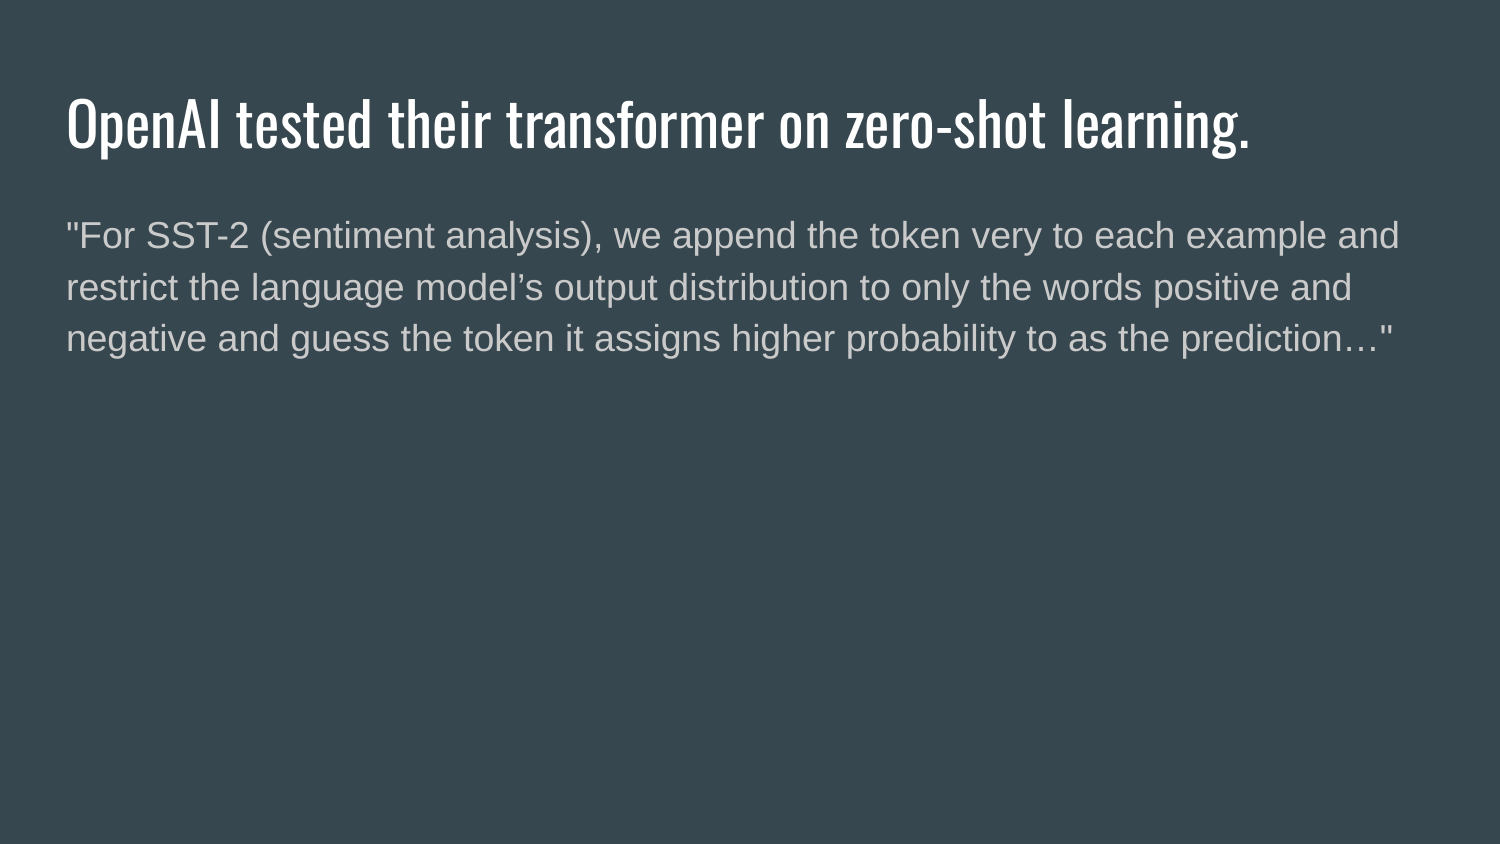

# OpenAI tested their transformer on zero-shot learning.

"For SST-2 (sentiment analysis), we append the token very to each example and restrict the language model’s output distribution to only the words positive and negative and guess the token it assigns higher probability to as the prediction…"